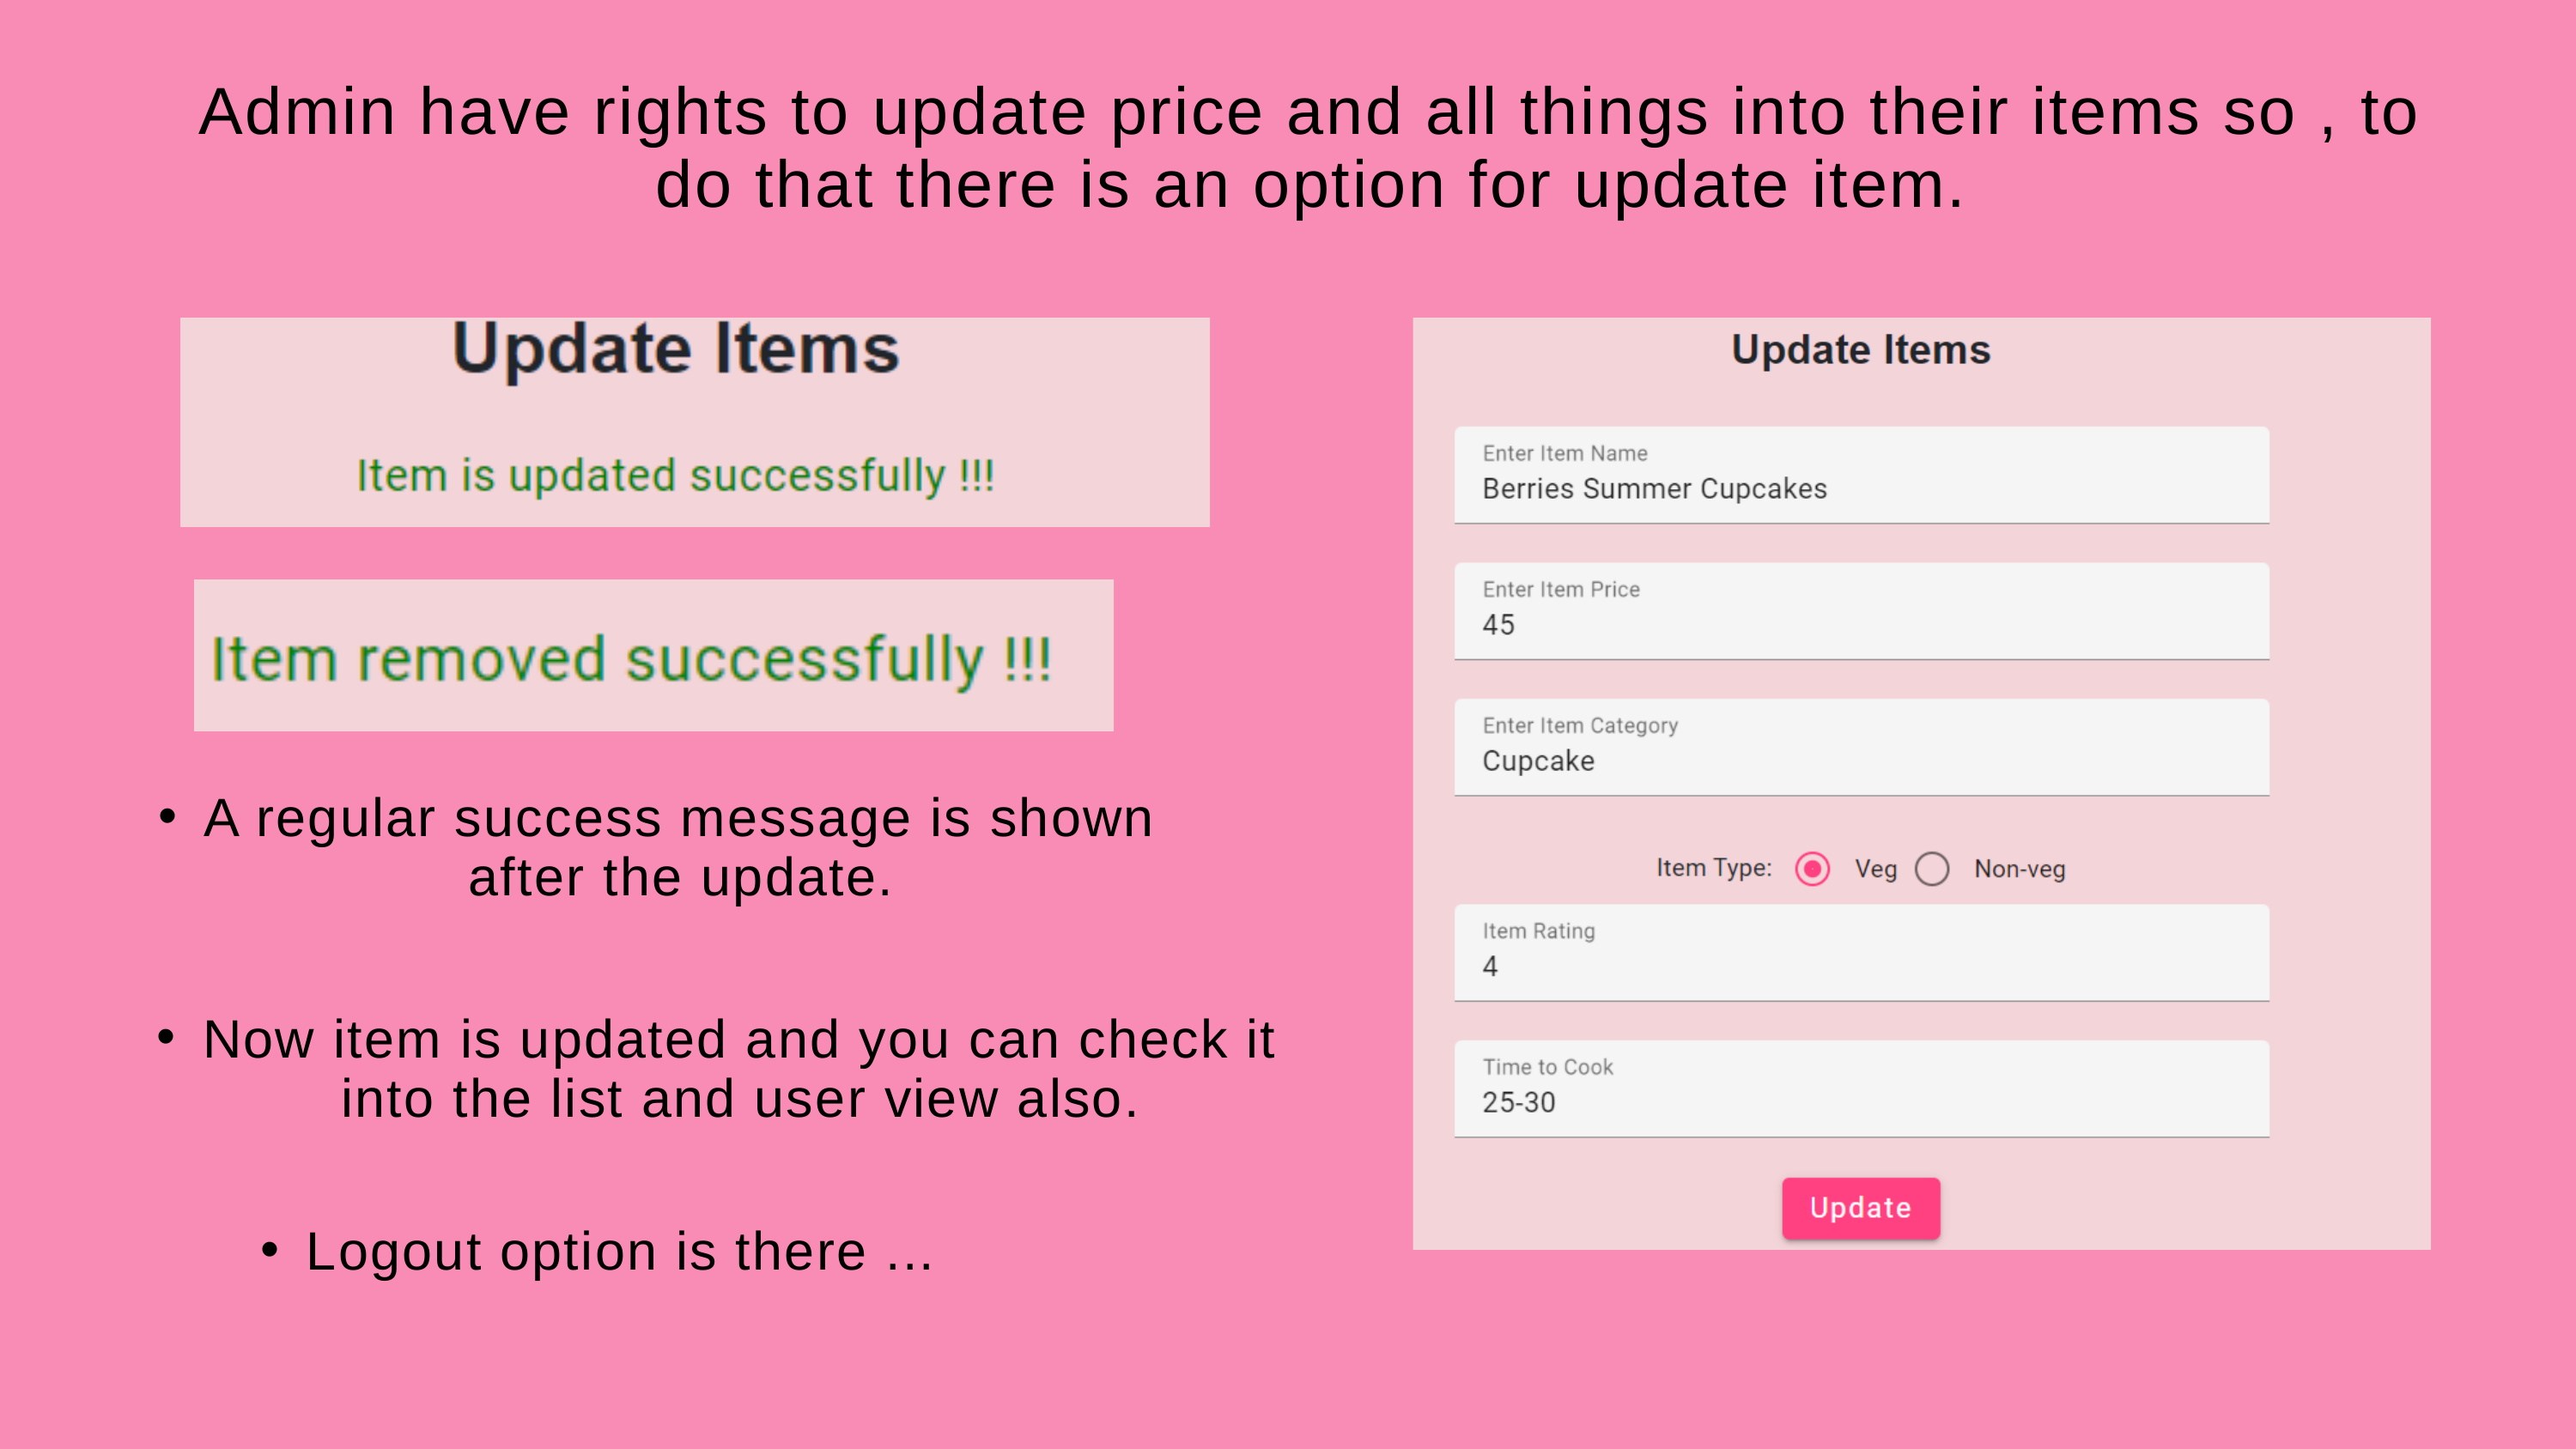

Admin have rights to update price and all things into their items so , to do that there is an option for update item.

A regular success message is shown after the update.
Now item is updated and you can check it into the list and user view also.
Logout option is there ...